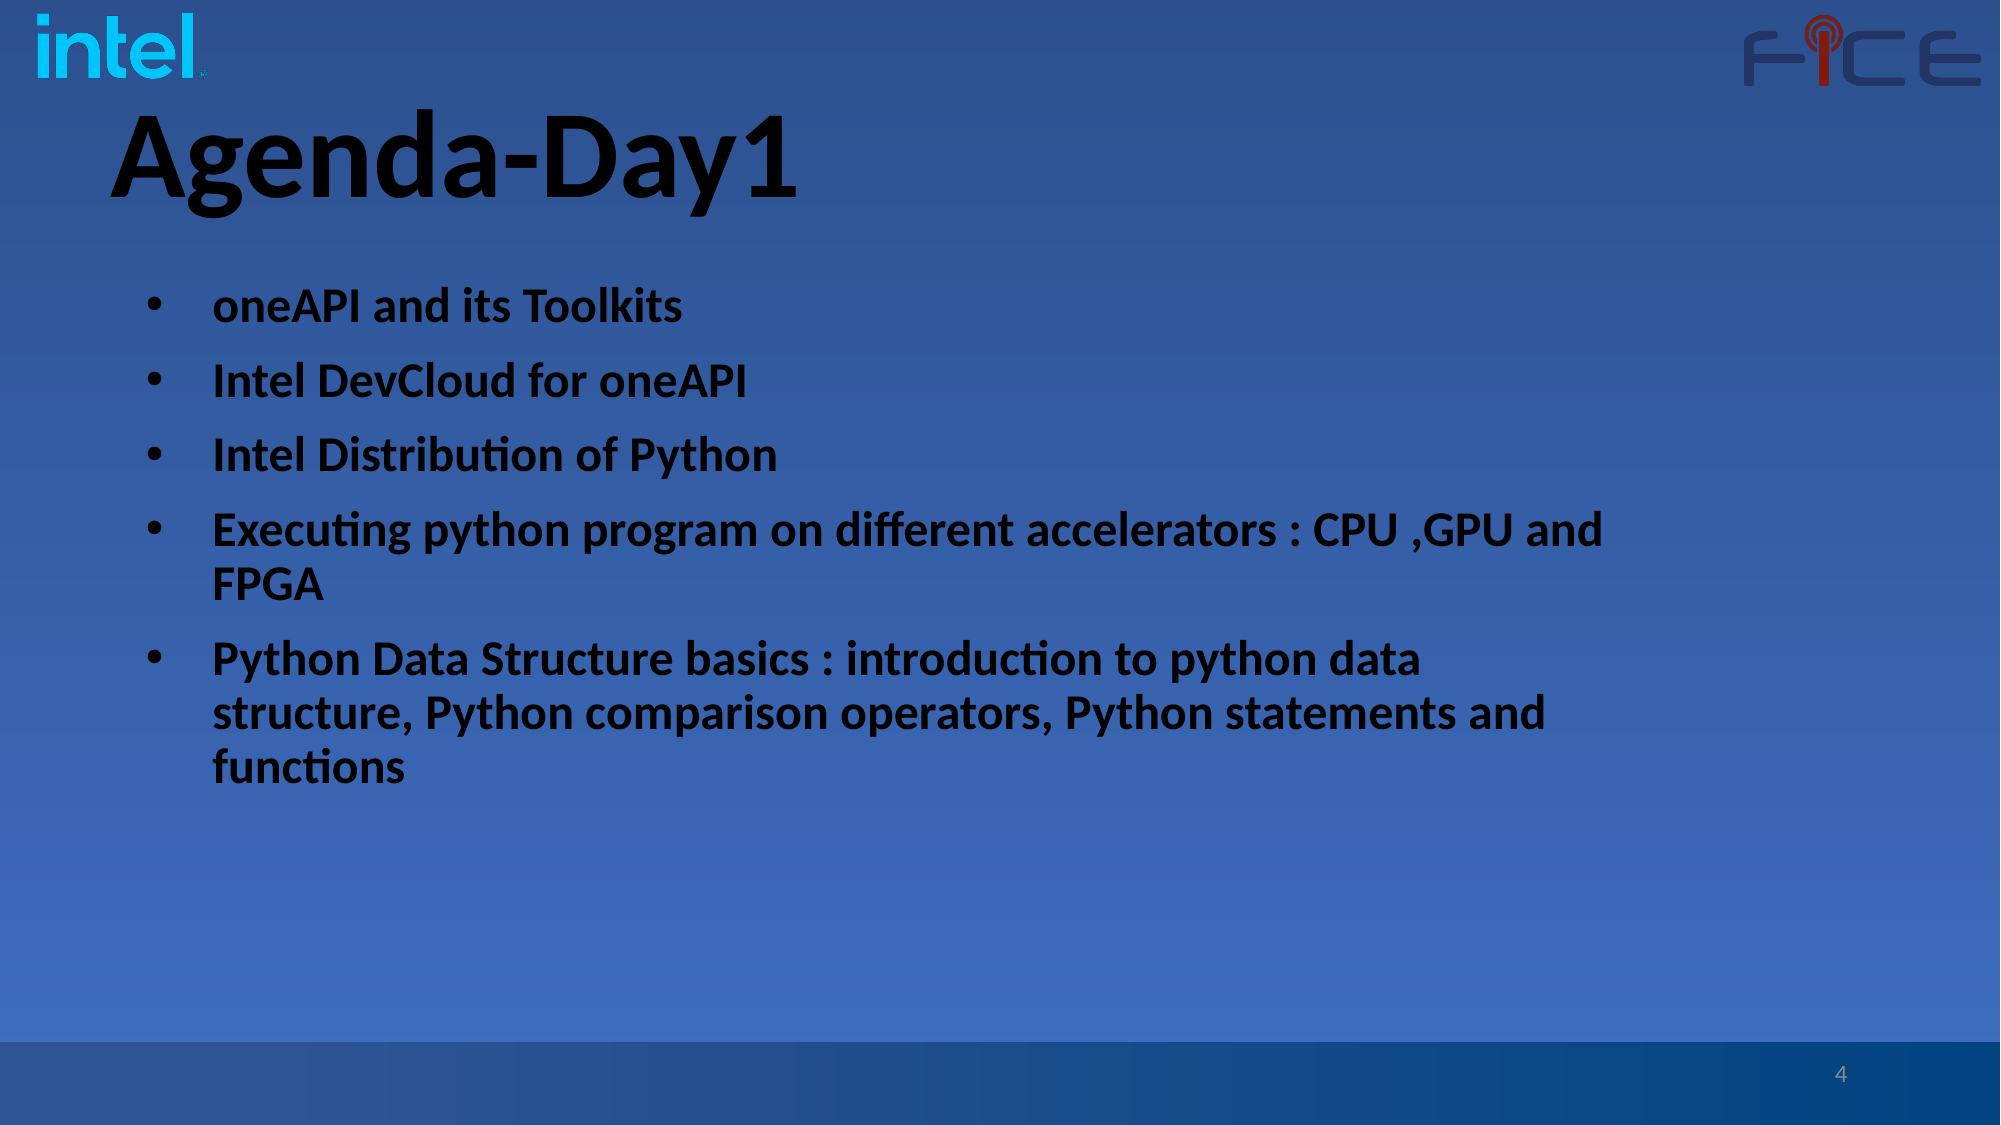

# Agenda-Day1
oneAPI and its Toolkits
Intel DevCloud for oneAPI
Intel Distribution of Python
Executing python program on different accelerators : CPU ,GPU and FPGA
Python Data Structure basics : introduction to python data structure, Python comparison operators, Python statements and functions

4